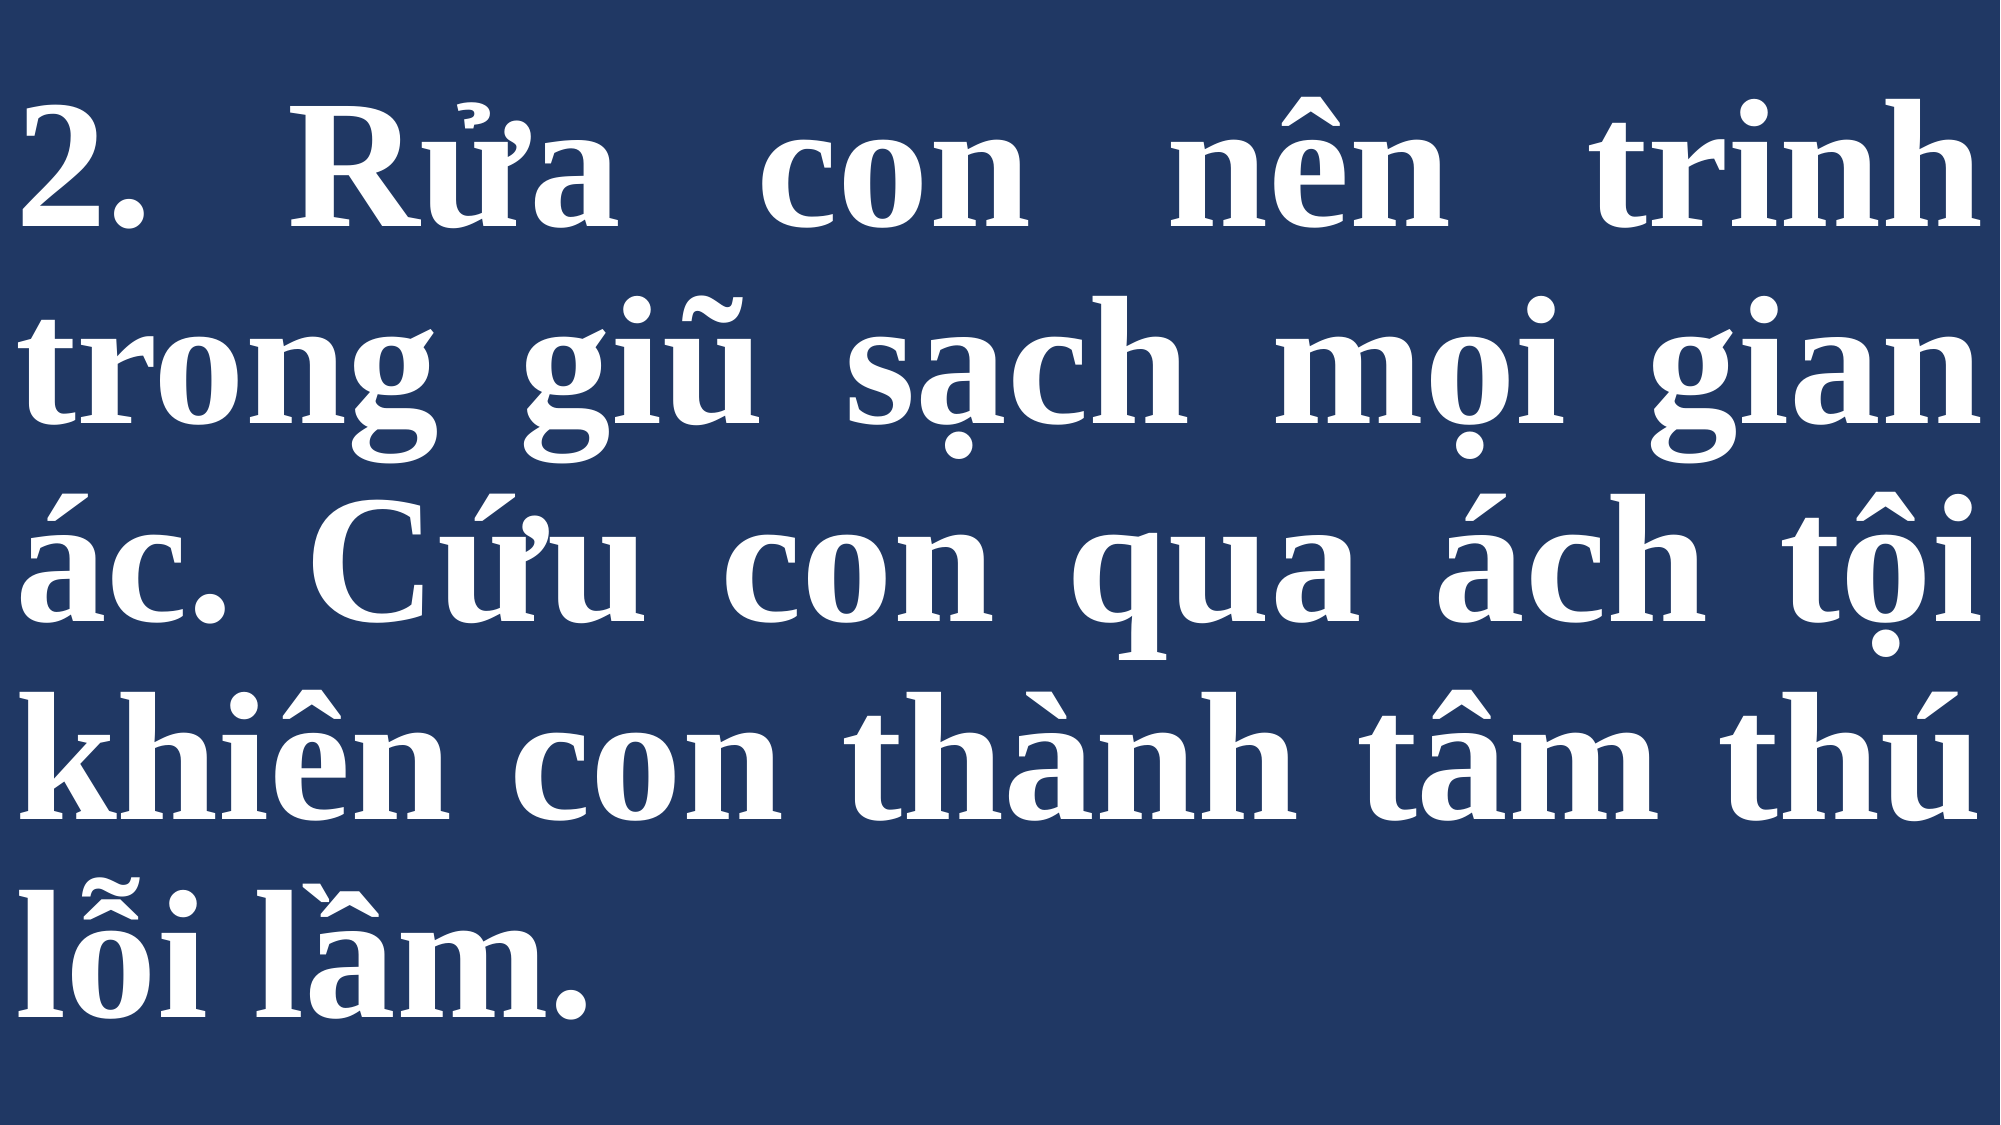

# 2. Rửa con nên trinh trong giũ sạch mọi gian ác. Cứu con qua ách tội khiên con thành tâm thú lỗi lầm.